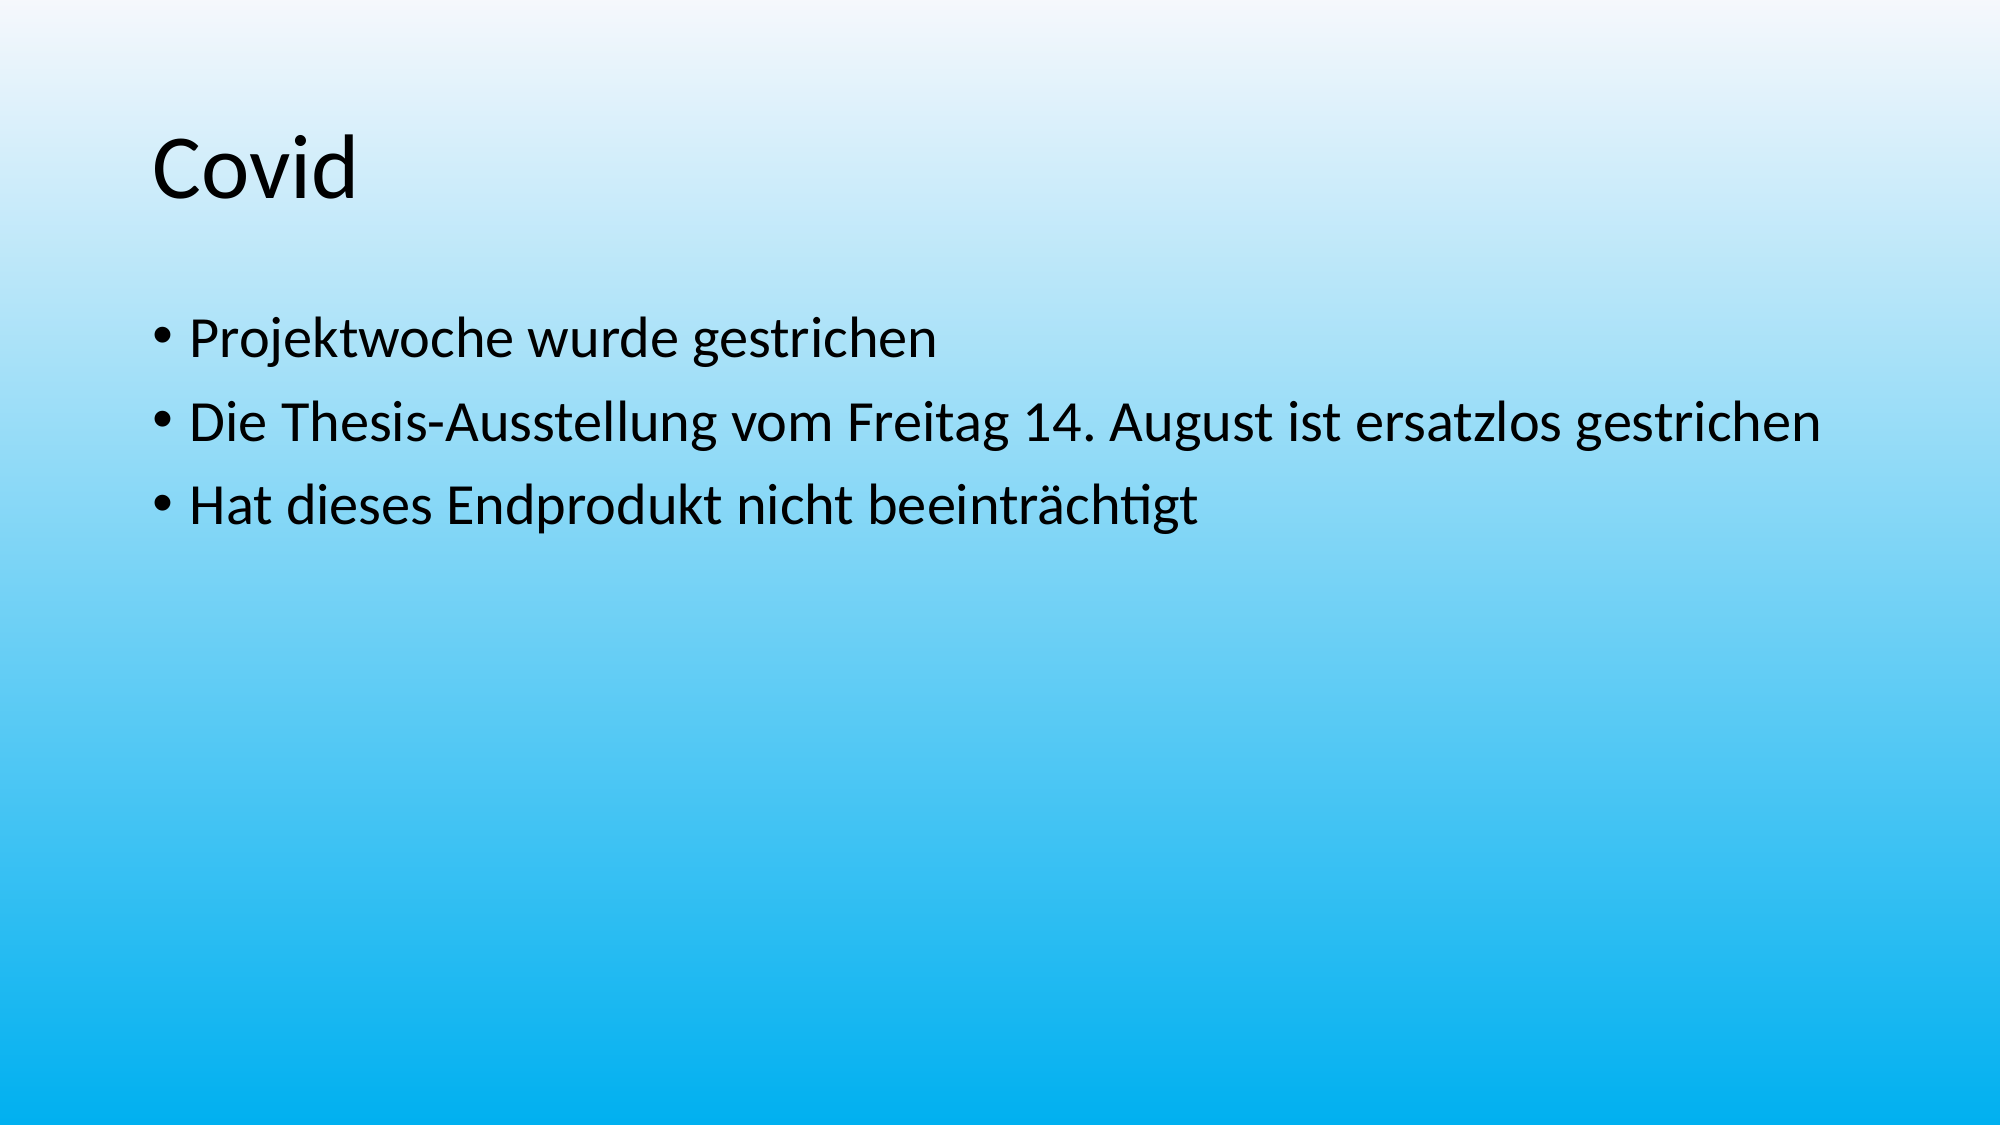

# Covid
Projektwoche wurde gestrichen
Die Thesis-Ausstellung vom Freitag 14. August ist ersatzlos gestrichen
Hat dieses Endprodukt nicht beeinträchtigt